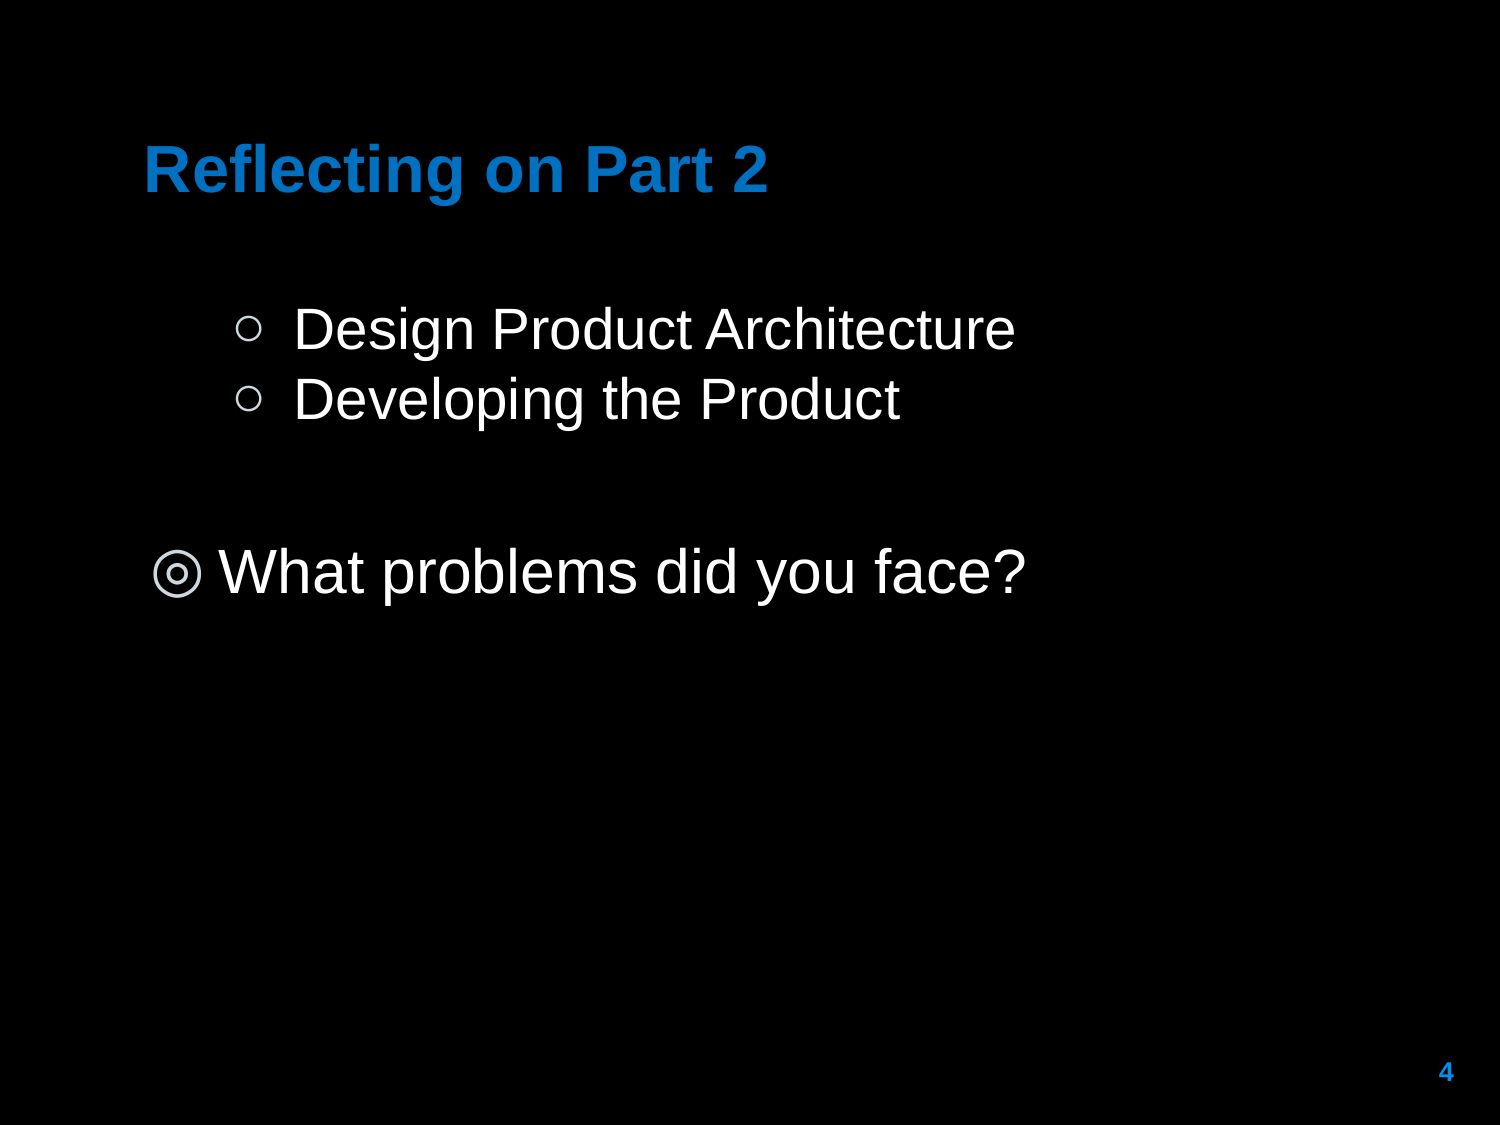

# Reflecting on Part 2
Design Product Architecture
Developing the Product

What problems did you face?
4